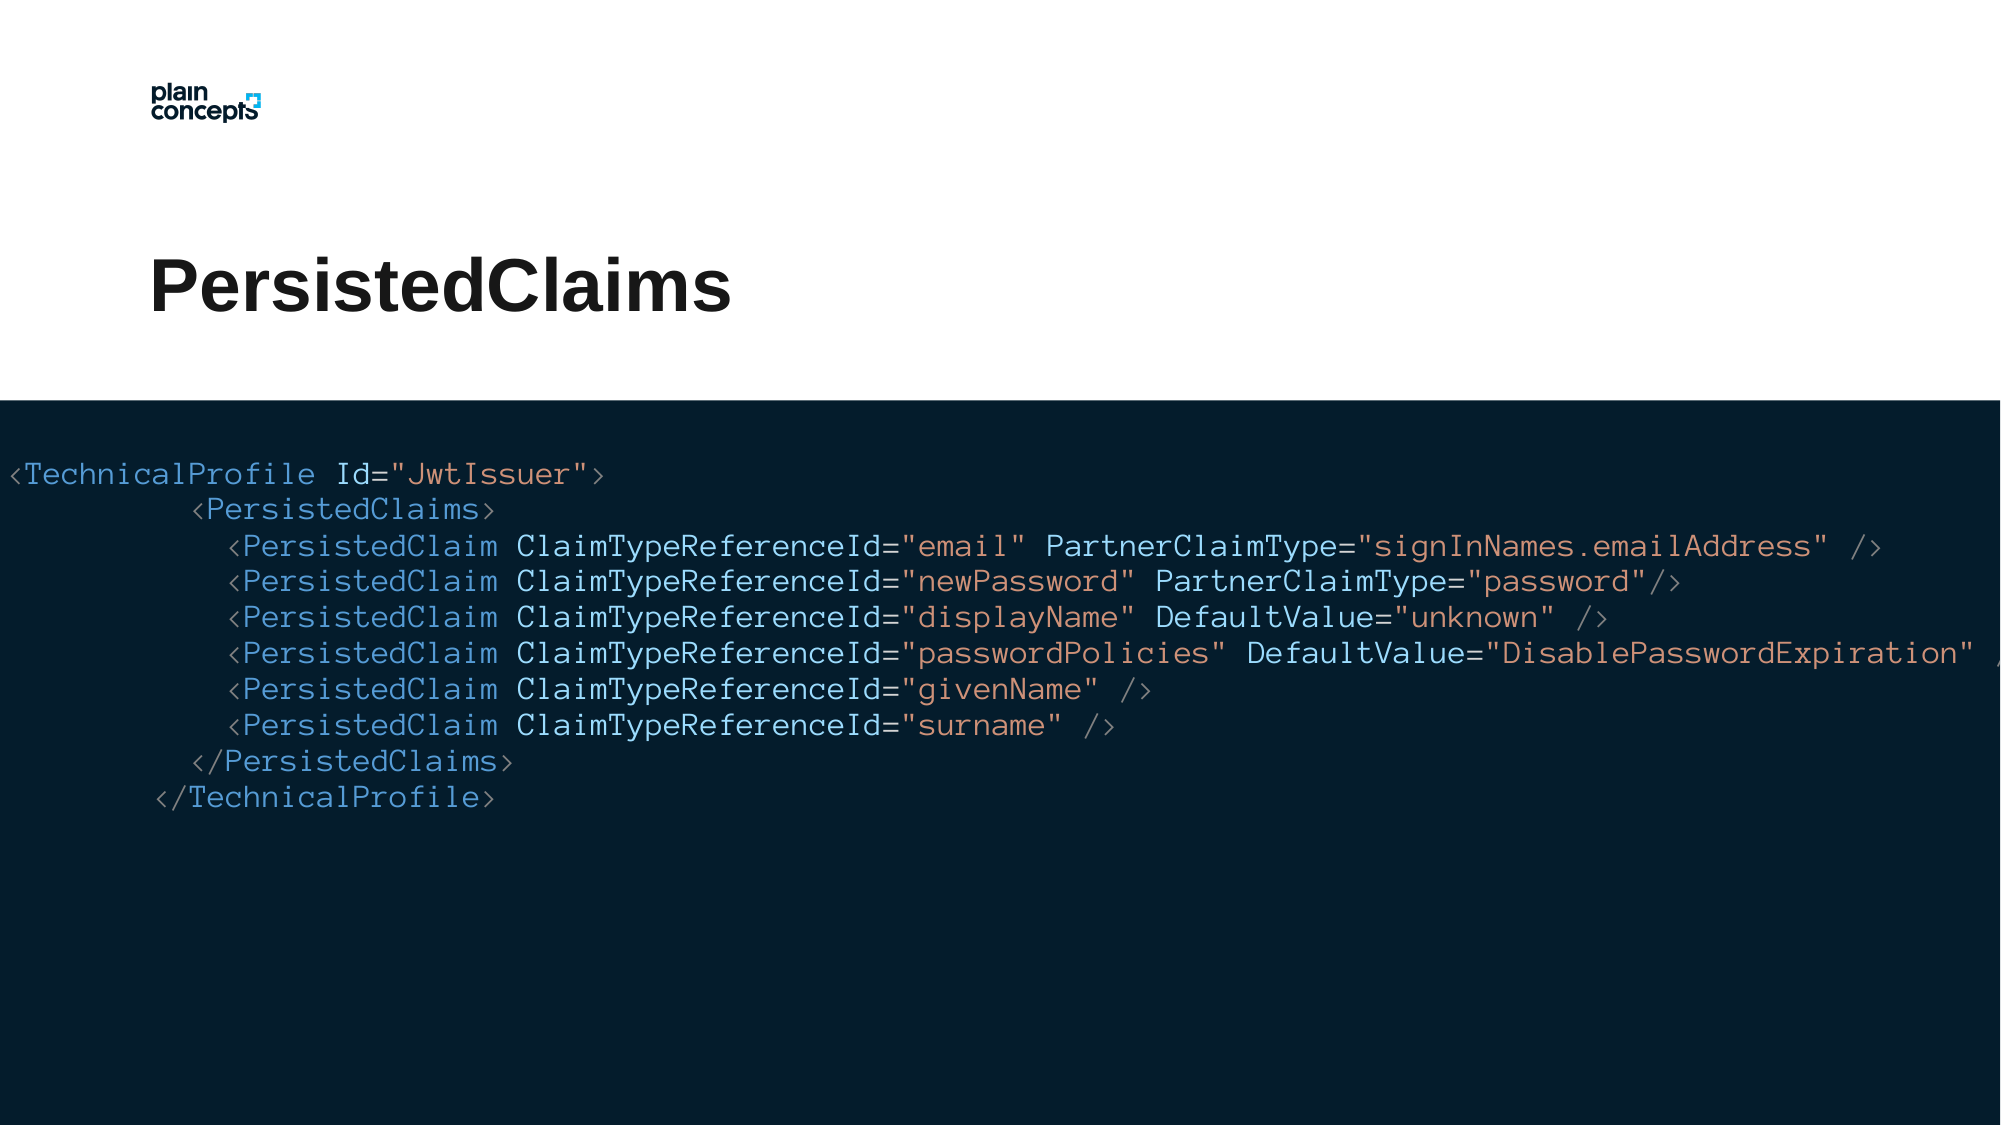

PersistedClaims

<TechnicalProfile Id="JwtIssuer">
          <PersistedClaims>
            <PersistedClaim ClaimTypeReferenceId="email" PartnerClaimType="signInNames.emailAddress" />
            <PersistedClaim ClaimTypeReferenceId="newPassword" PartnerClaimType="password"/>
            <PersistedClaim ClaimTypeReferenceId="displayName" DefaultValue="unknown" />
            <PersistedClaim ClaimTypeReferenceId="passwordPolicies" DefaultValue="DisablePasswordExpiration" />
            <PersistedClaim ClaimTypeReferenceId="givenName" />
            <PersistedClaim ClaimTypeReferenceId="surname" />
          </PersistedClaims>
        </TechnicalProfile>